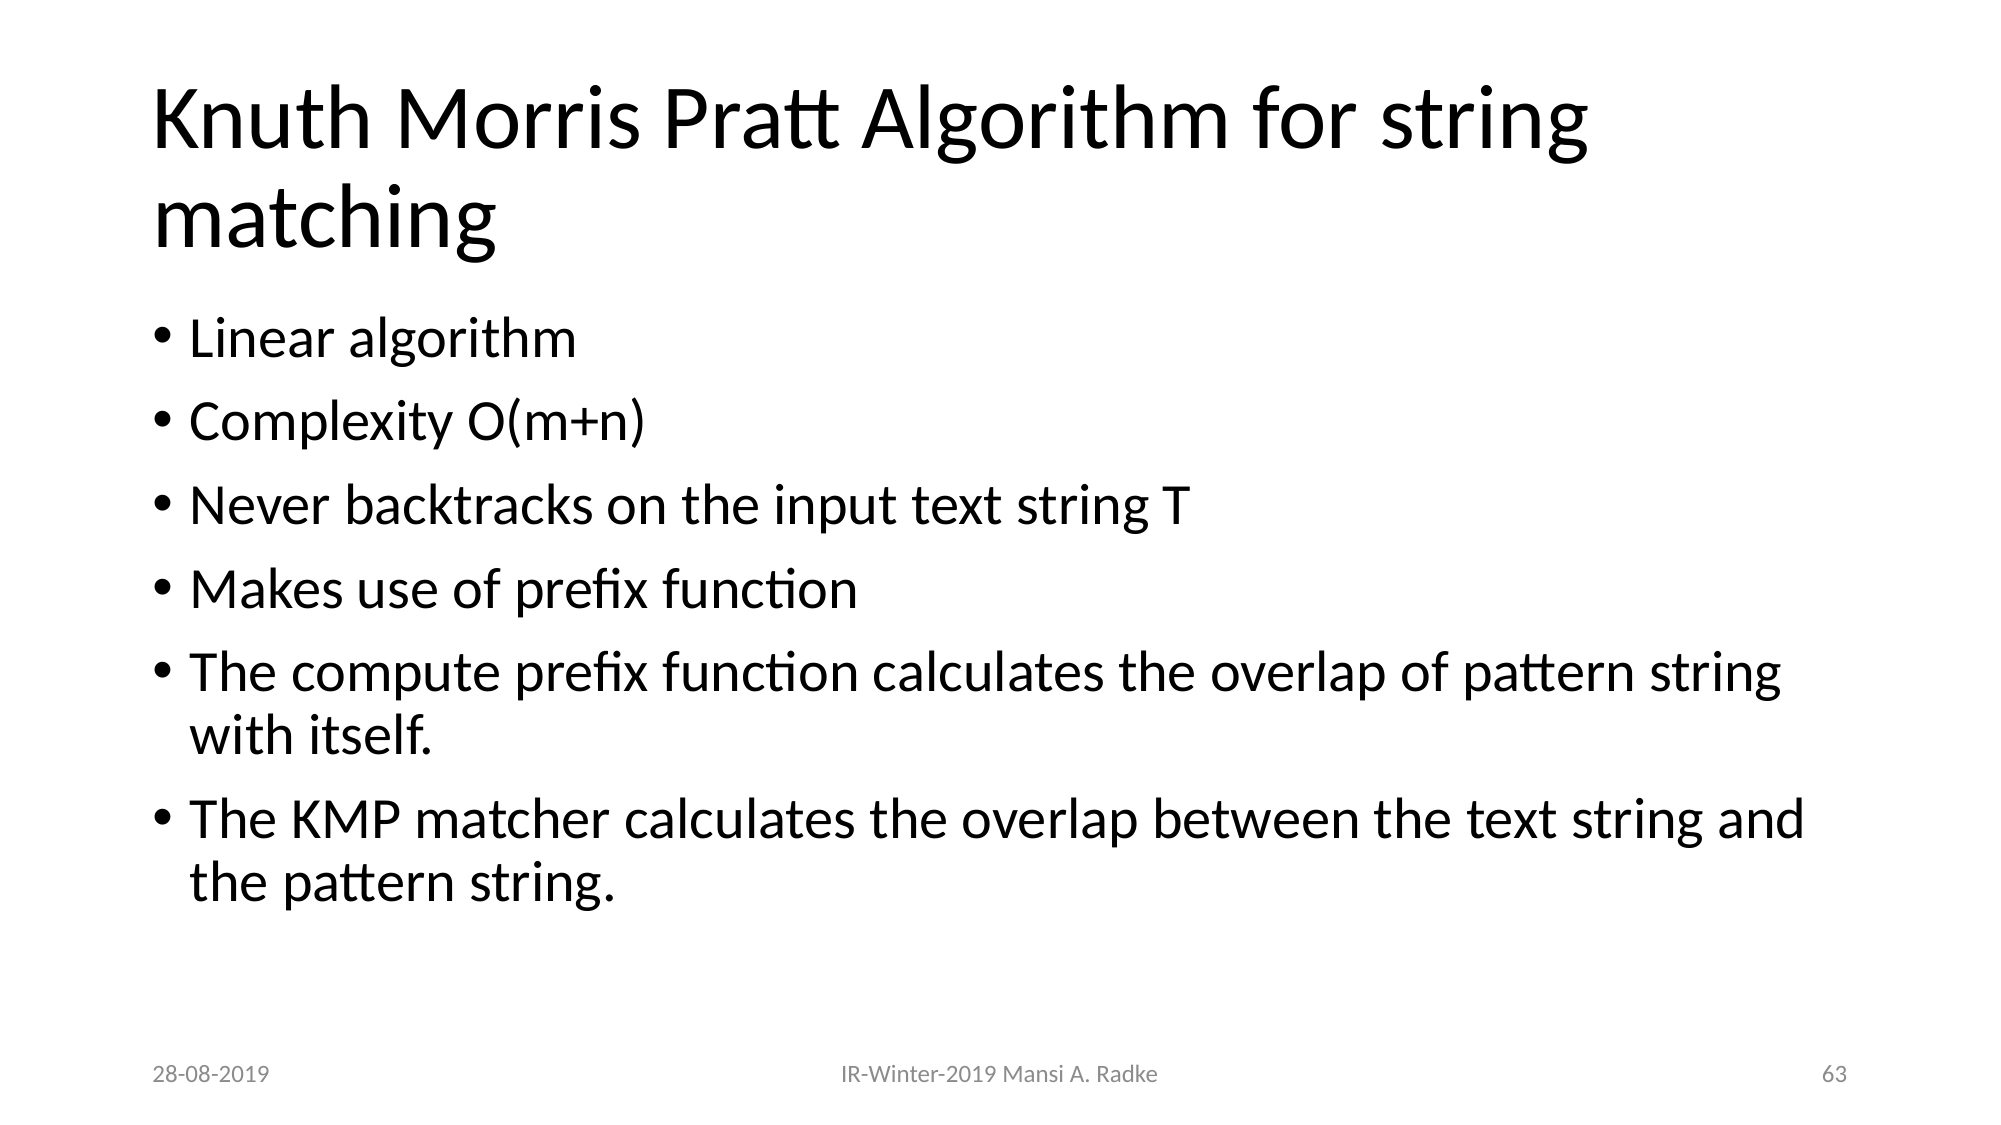

# Knuth Morris Pratt Algorithm for string matching
Linear algorithm
Complexity O(m+n)
Never backtracks on the input text string T
Makes use of prefix function
The compute prefix function calculates the overlap of pattern string with itself.
The KMP matcher calculates the overlap between the text string and the pattern string.
28-08-2019
IR-Winter-2019 Mansi A. Radke
63